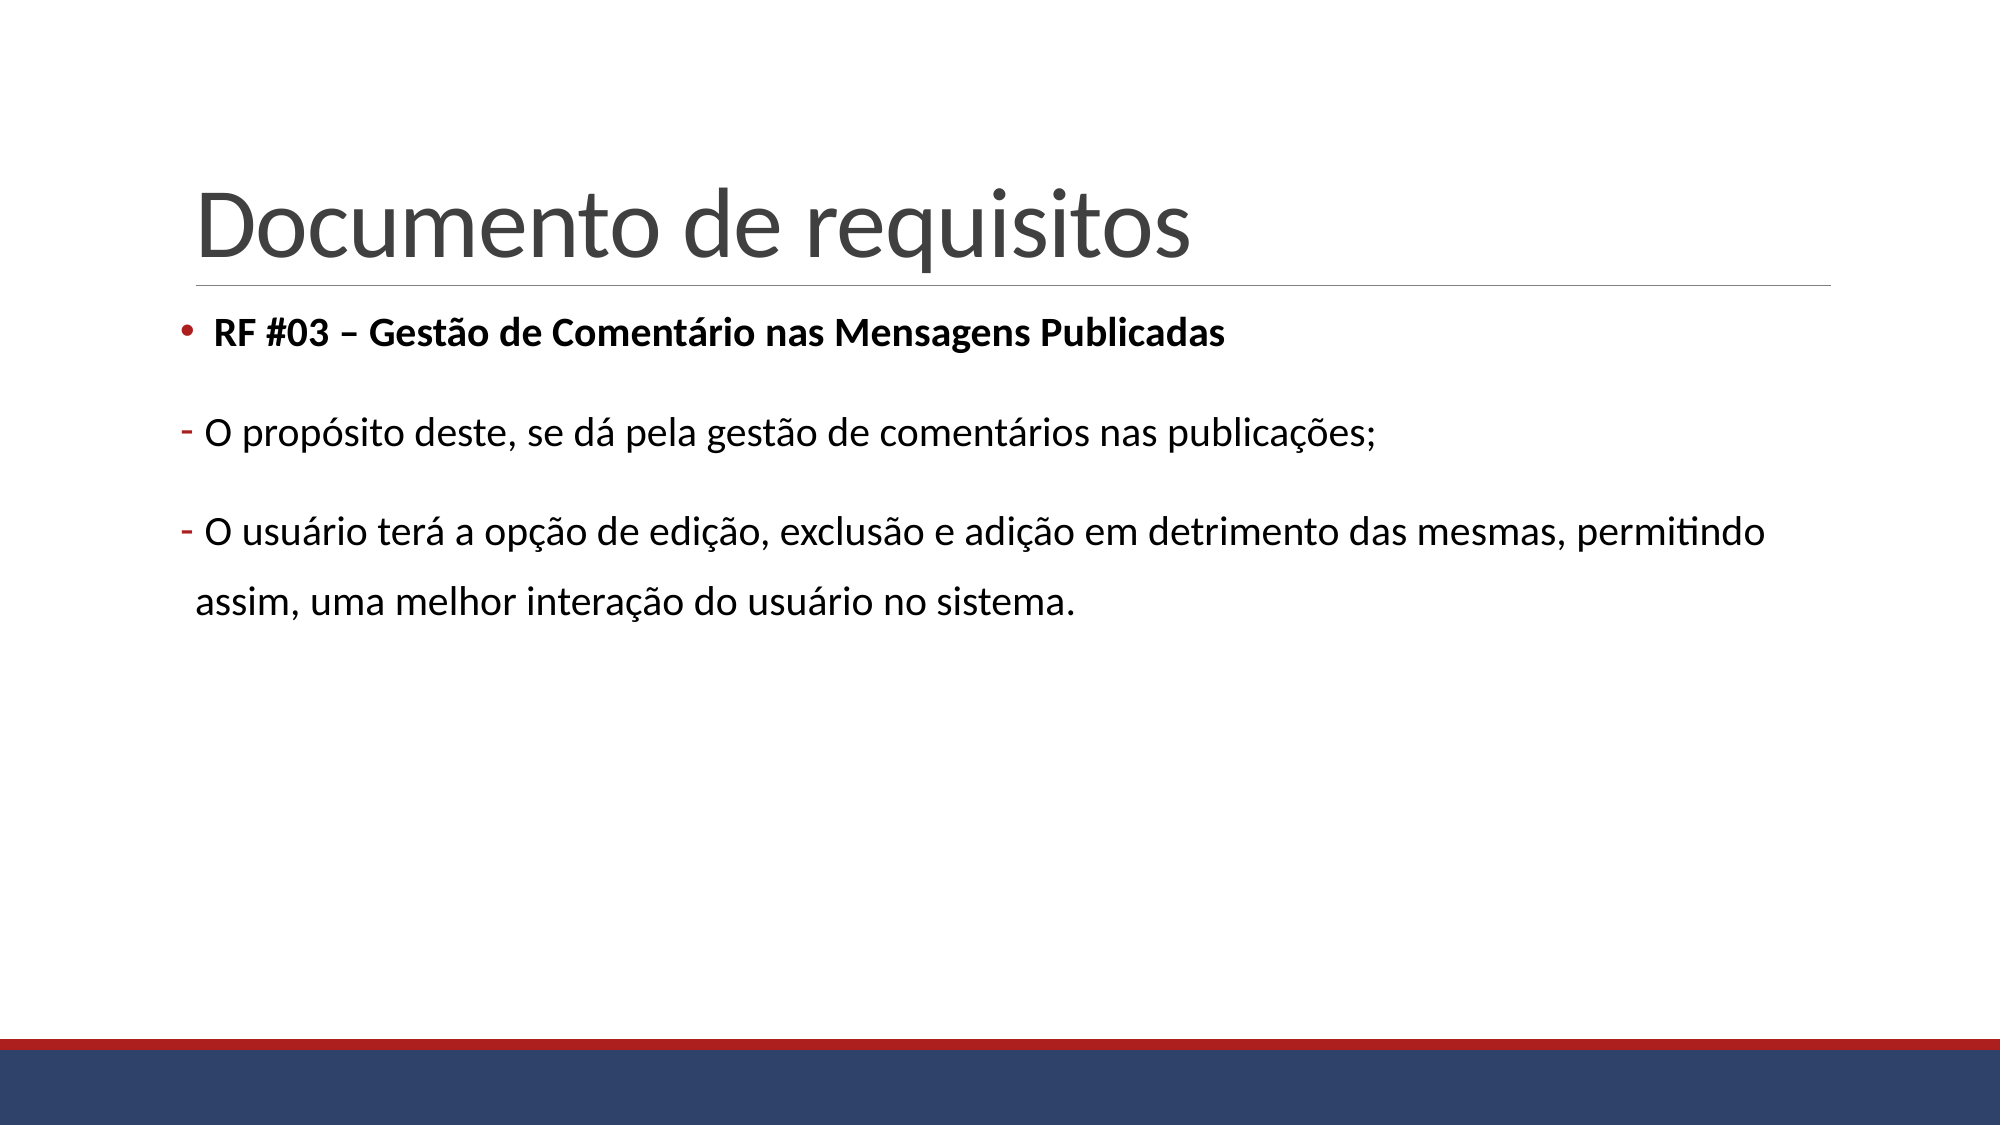

# Documento de requisitos
  RF #03 – Gestão de Comentário nas Mensagens Publicadas
 O propósito deste, se dá pela gestão de comentários nas publicações;
 O usuário terá a opção de edição, exclusão e adição em detrimento das mesmas, permitindo assim, uma melhor interação do usuário no sistema.